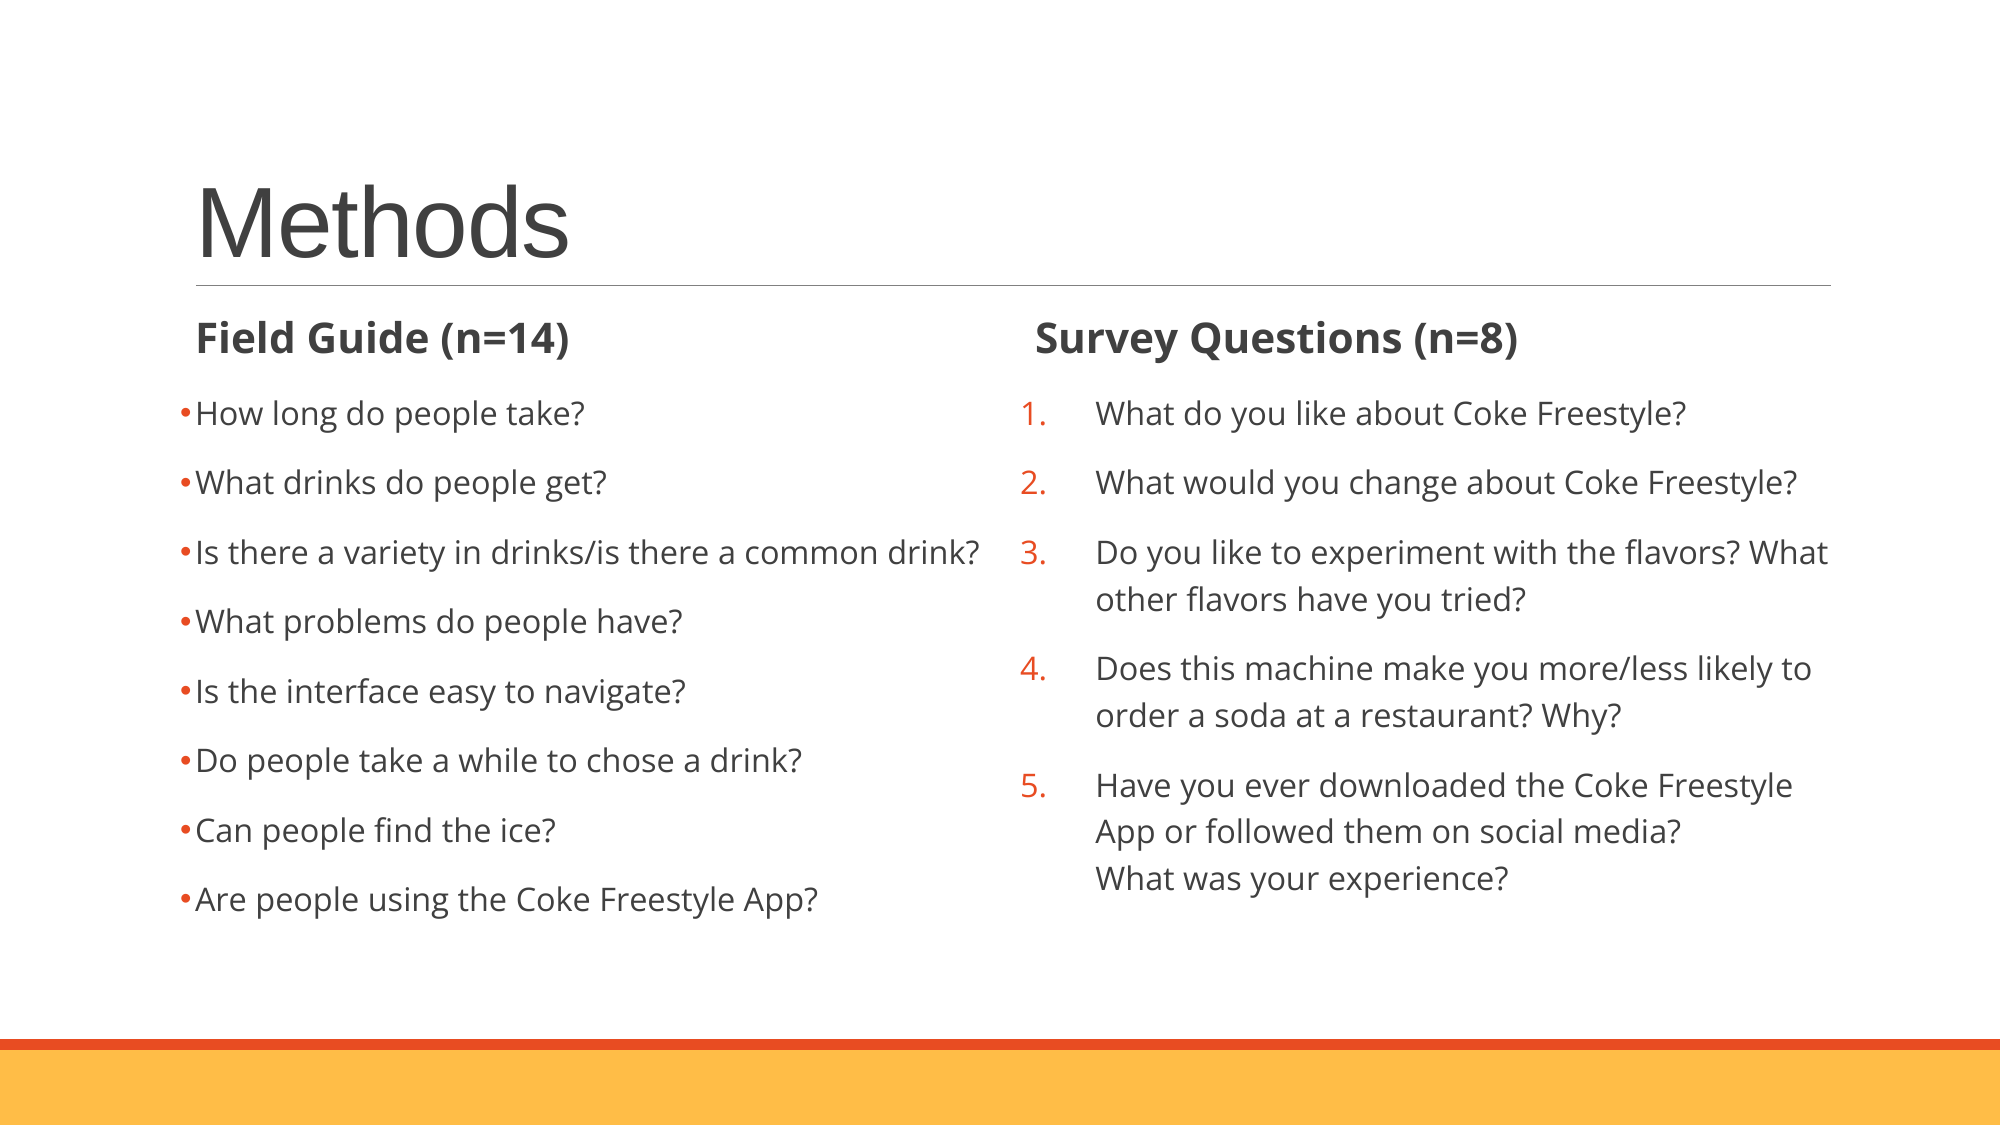

# Methods
Field Guide (n=14)
How long do people take?
What drinks do people get?
Is there a variety in drinks/is there a common drink?
What problems do people have?
Is the interface easy to navigate?
Do people take a while to chose a drink?
Can people find the ice?
Are people using the Coke Freestyle App?

Survey Questions (n=8)
What do you like about Coke Freestyle?
What would you change about Coke Freestyle?
Do you like to experiment with the flavors? What other flavors have you tried?
Does this machine make you more/less likely to order a soda at a restaurant? Why?
Have you ever downloaded the Coke Freestyle App or followed them on social media?
What was your experience?